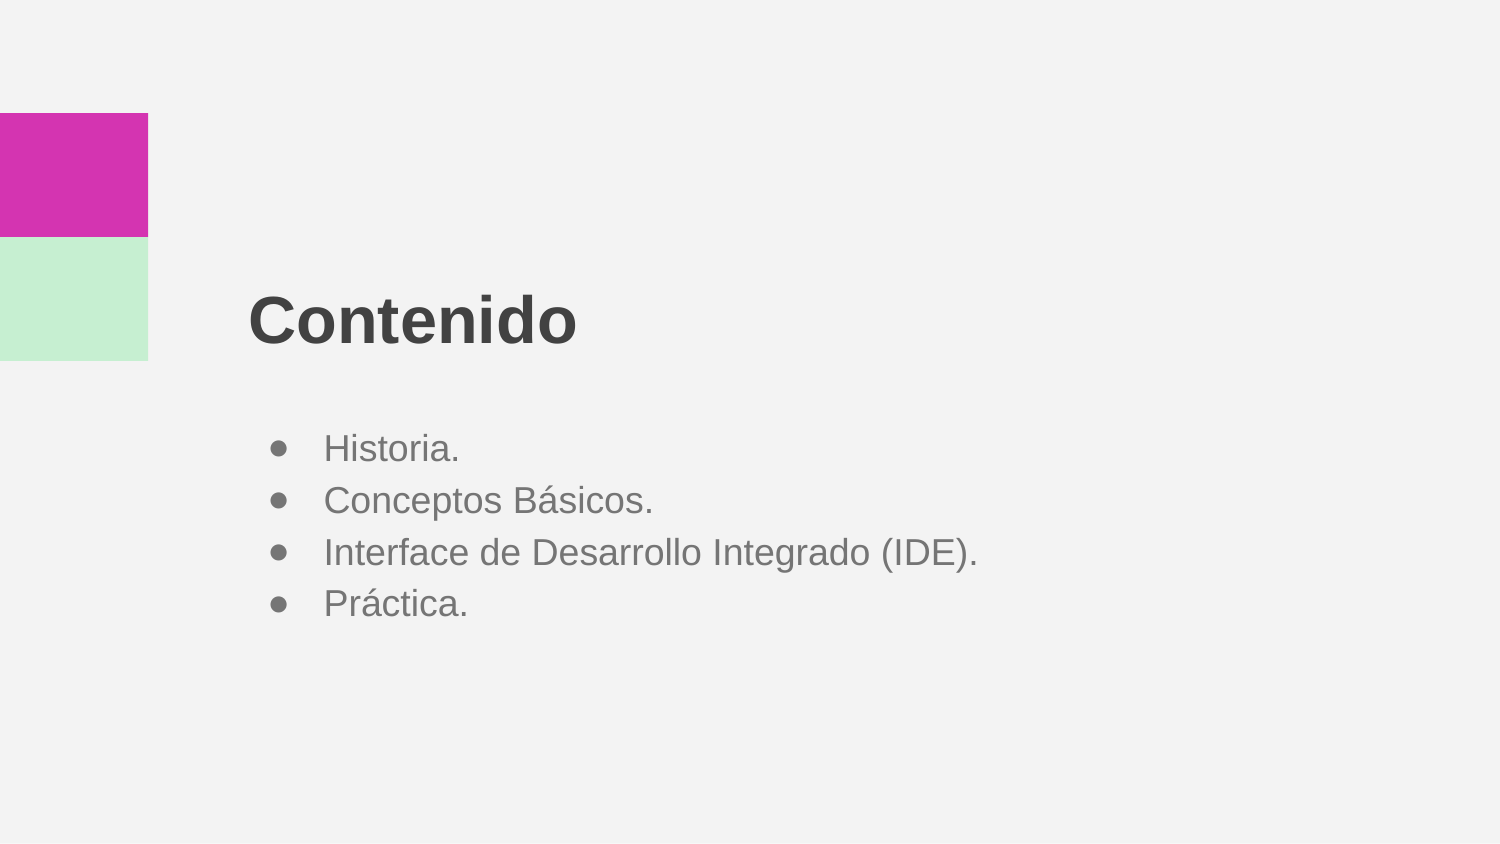

Contenido
Historia.
Conceptos Básicos.
Interface de Desarrollo Integrado (IDE).
Práctica.